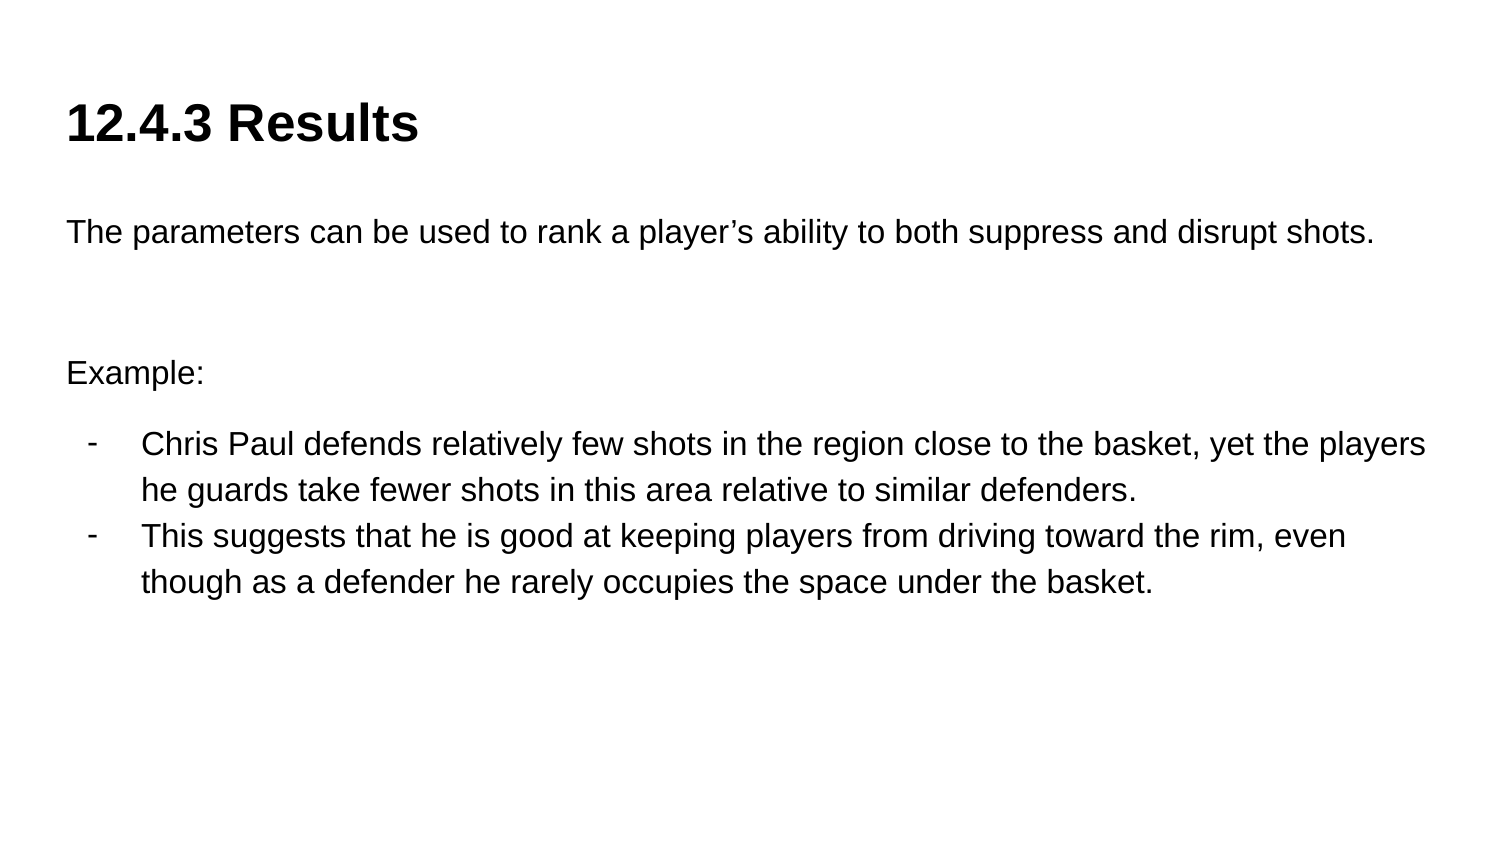

# 12.4.3 Results
The parameters can be used to rank a player’s ability to both suppress and disrupt shots.

Example:
Chris Paul defends relatively few shots in the region close to the basket, yet the players he guards take fewer shots in this area relative to similar defenders.
This suggests that he is good at keeping players from driving toward the rim, even though as a defender he rarely occupies the space under the basket.